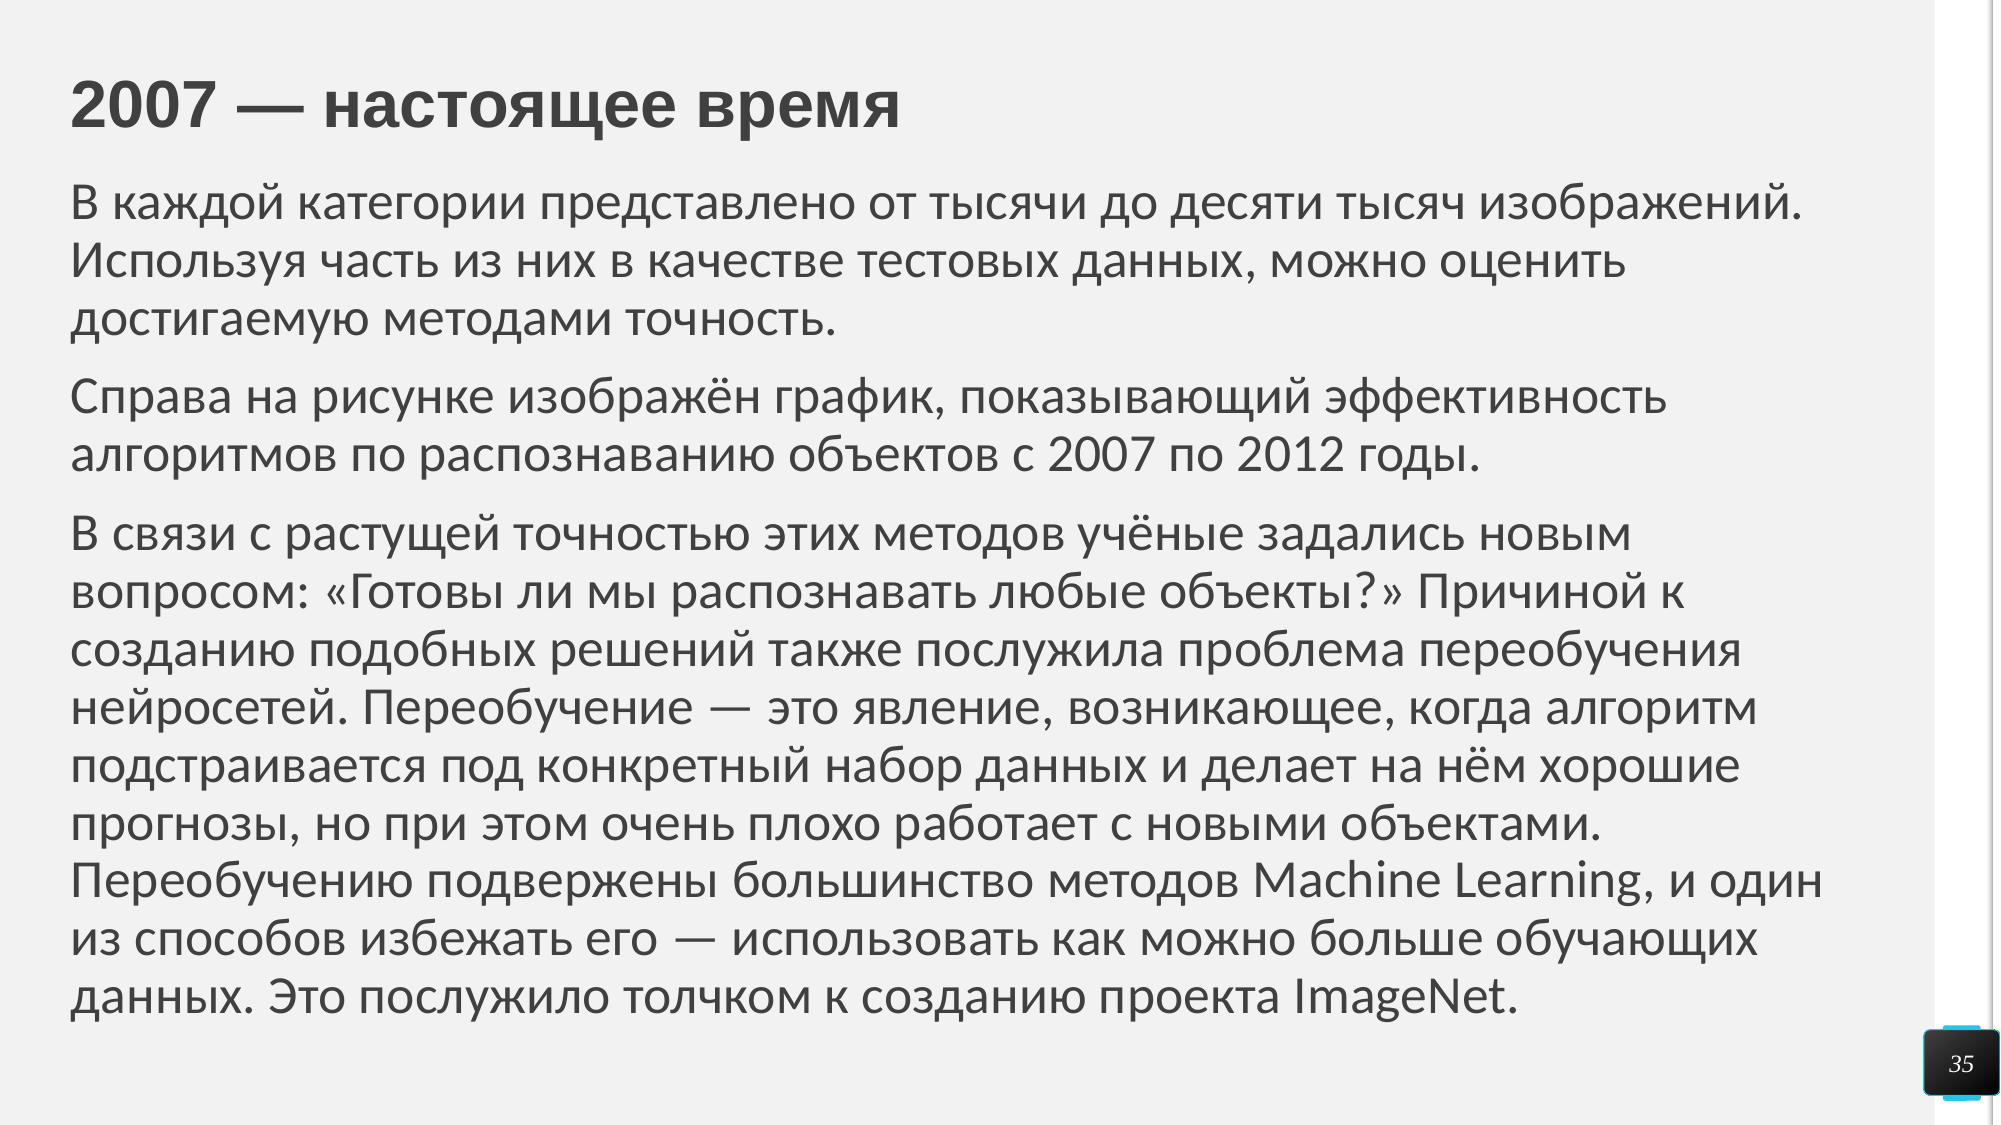

# 2007 — настоящее время
В каждой категории представлено от тысячи до десяти тысяч изображений. Используя часть из них в качестве тестовых данных, можно оценить достигаемую методами точность.
Справа на рисунке изображён график, показывающий эффективность алгоритмов по распознаванию объектов с 2007 по 2012 годы.
В связи с растущей точностью этих методов учёные задались новым вопросом: «Готовы ли мы распознавать любые объекты?» Причиной к созданию подобных решений также послужила проблема переобучения нейросетей. Переобучение — это явление, возникающее, когда алгоритм подстраивается под конкретный набор данных и делает на нём хорошие прогнозы, но при этом очень плохо работает с новыми объектами. Переобучению подвержены большинство методов Machine Learning, и один из способов избежать его — использовать как можно больше обучающих данных. Это послужило толчком к созданию проекта ImageNet.
35